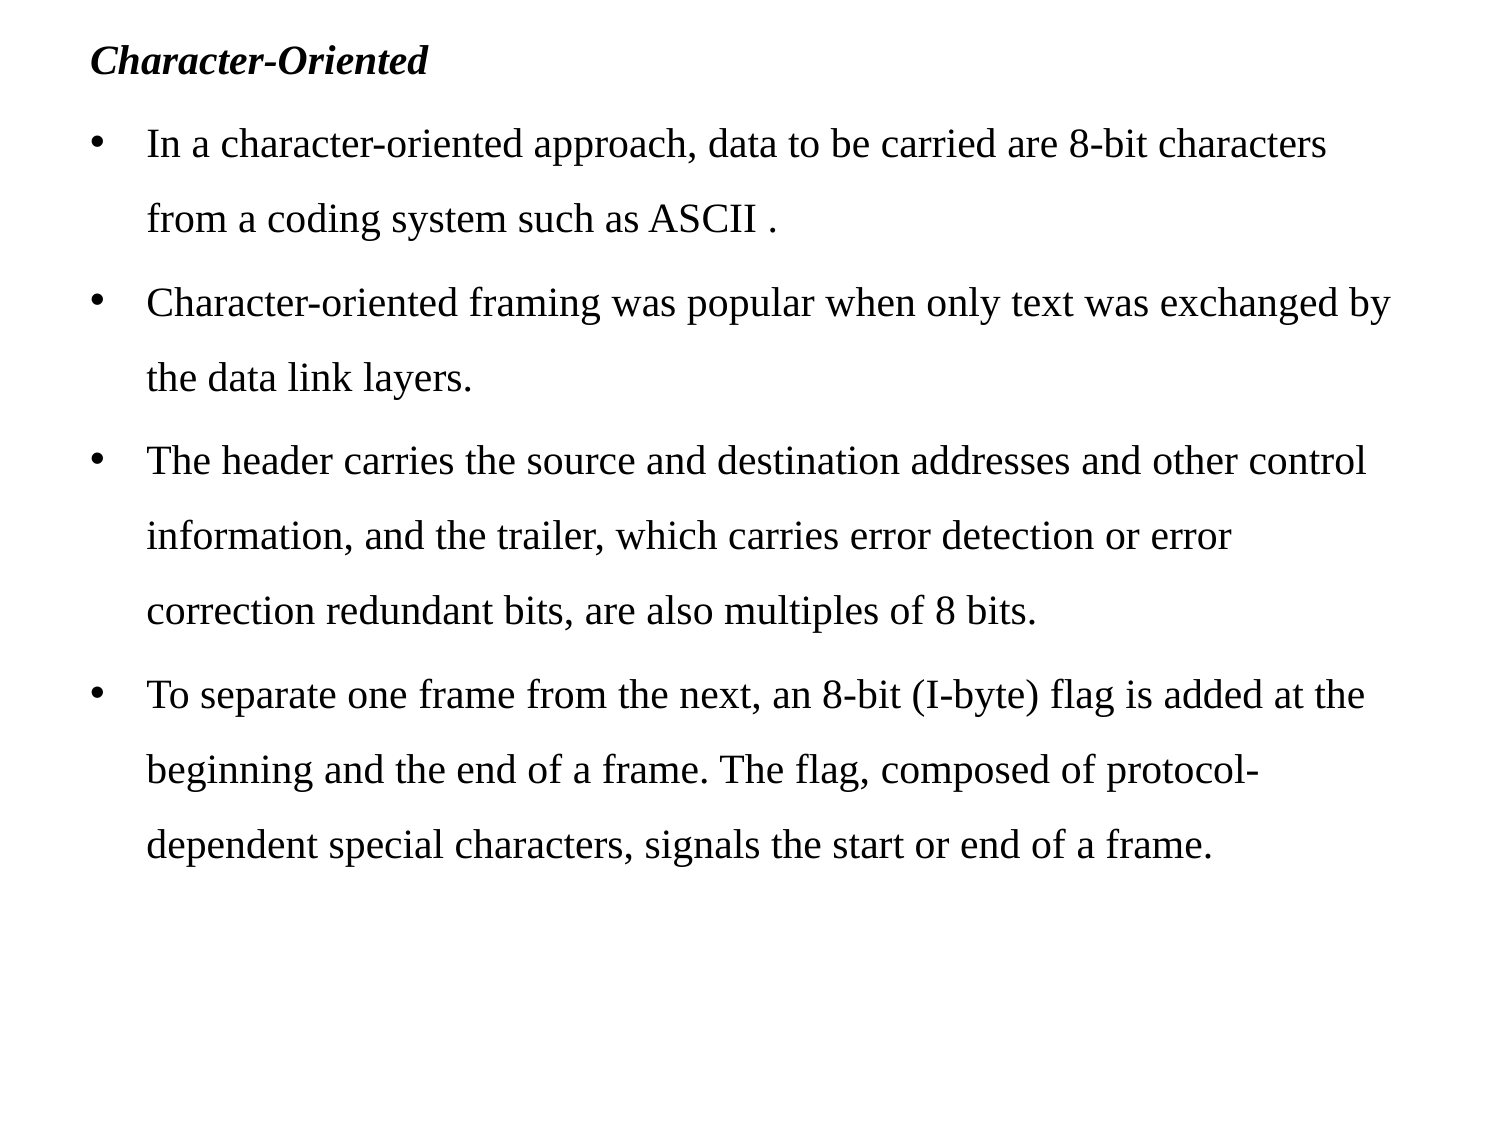

Character-Oriented
In a character-oriented approach, data to be carried are 8-bit characters from a coding system such as ASCII .
Character-oriented framing was popular when only text was exchanged by the data link layers.
The header carries the source and destination addresses and other control information, and the trailer, which carries error detection or error correction redundant bits, are also multiples of 8 bits.
To separate one frame from the next, an 8-bit (I-byte) flag is added at the beginning and the end of a frame. The flag, composed of protocol-dependent special characters, signals the start or end of a frame.